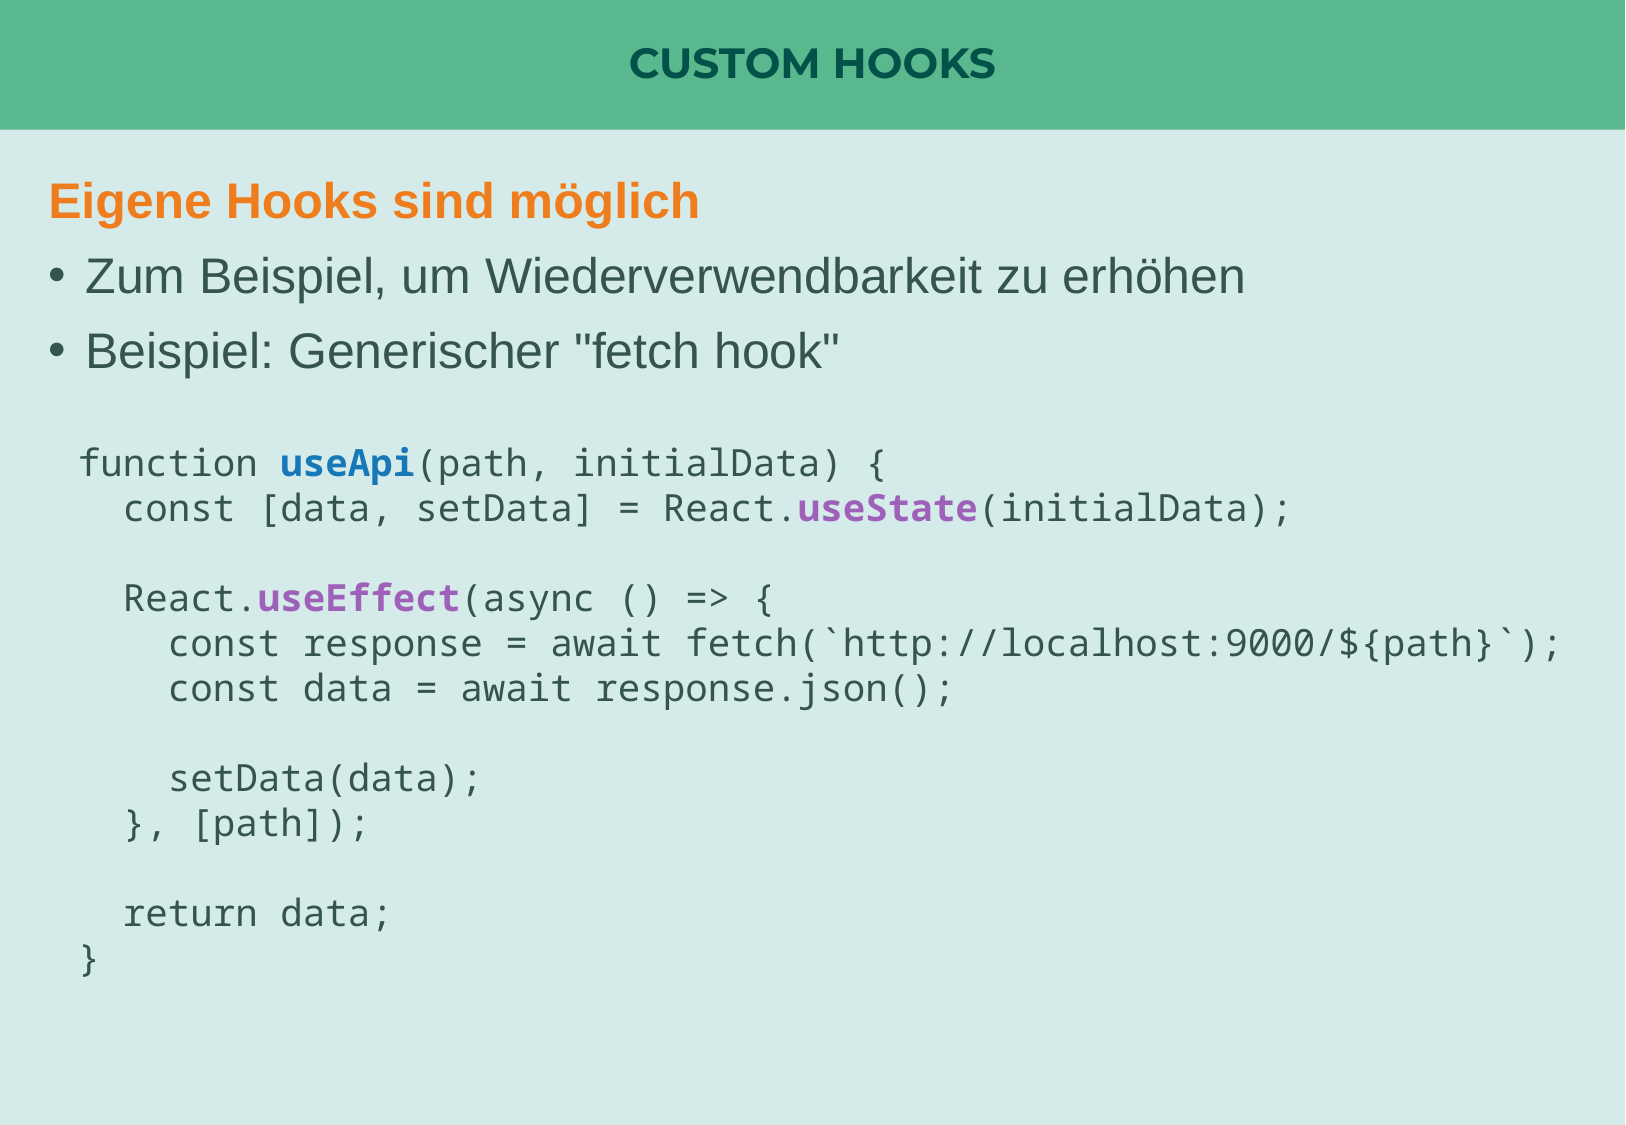

# Custom Hooks
Eigene Hooks sind möglich
Zum Beispiel, um Wiederverwendbarkeit zu erhöhen
Beispiel: Generischer "fetch hook"
function useApi(path, initialData) {
  const [data, setData] = React.useState(initialData);

  React.useEffect(async () => {
    const response = await fetch(`http://localhost:9000/${path}`);
    const data = await response.json();

    setData(data);
  }, [path]);

  return data;
}